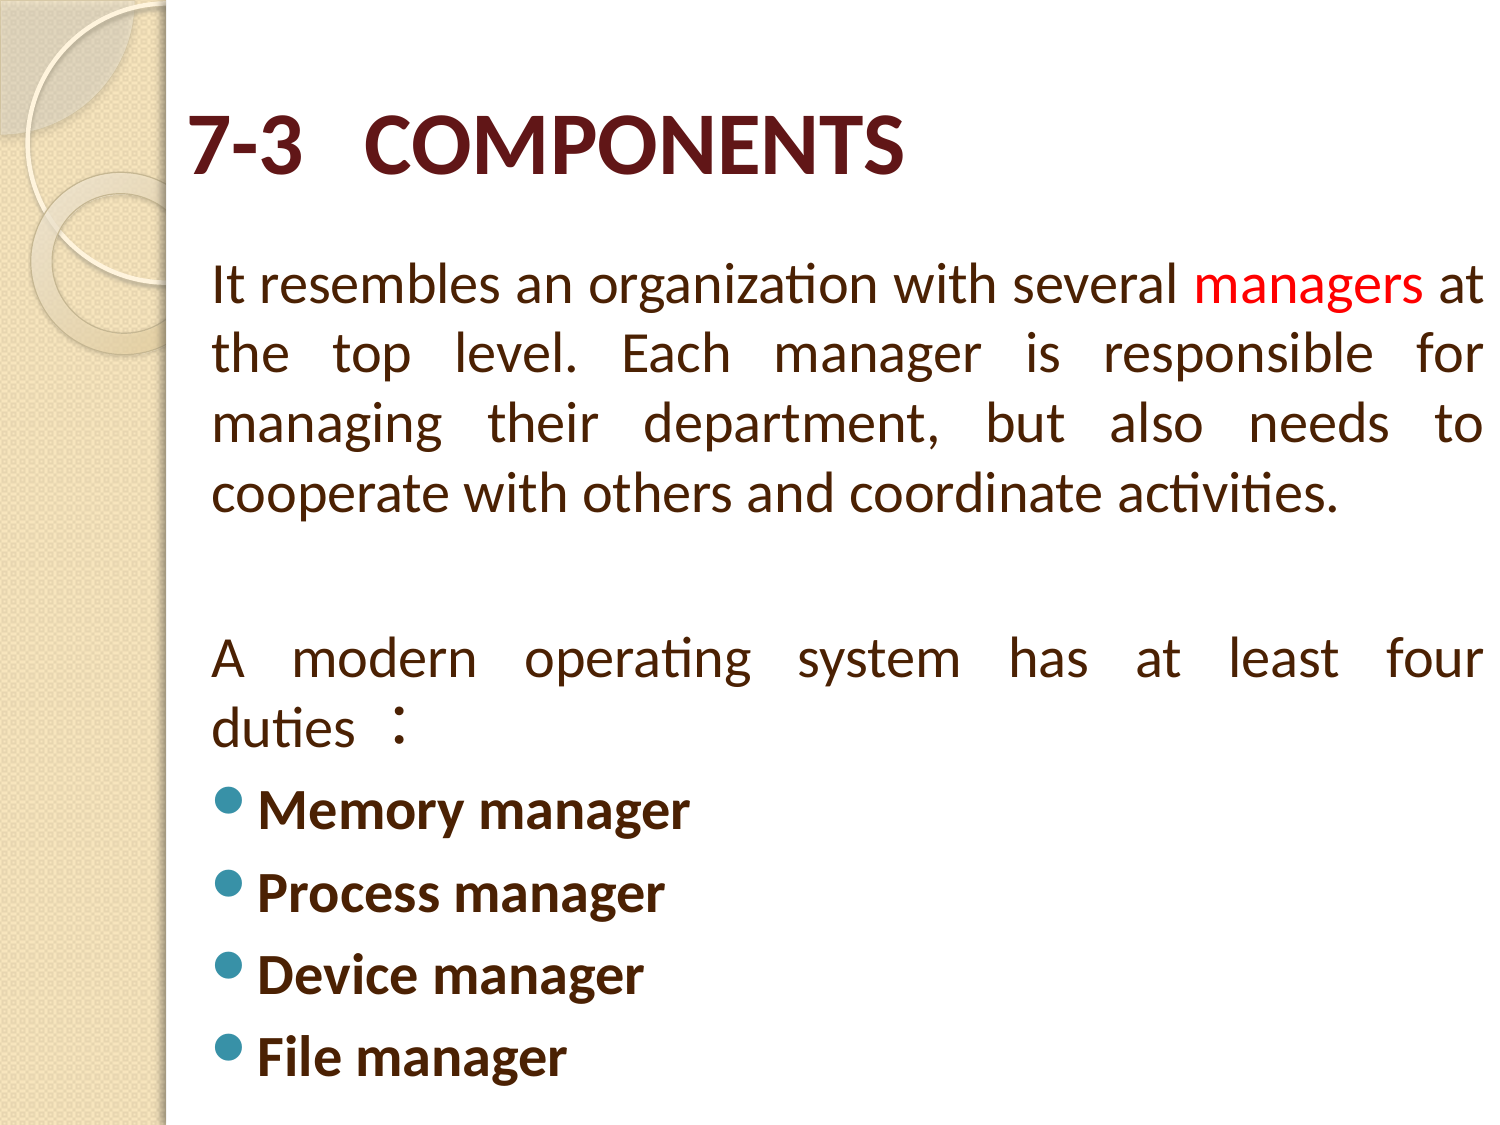

# 7-3   COMPONENTS
It resembles an organization with several managers at the top level. Each manager is responsible for managing their department, but also needs to cooperate with others and coordinate activities.

A modern operating system has at least four duties：
Memory manager
Process manager
Device manager
File manager